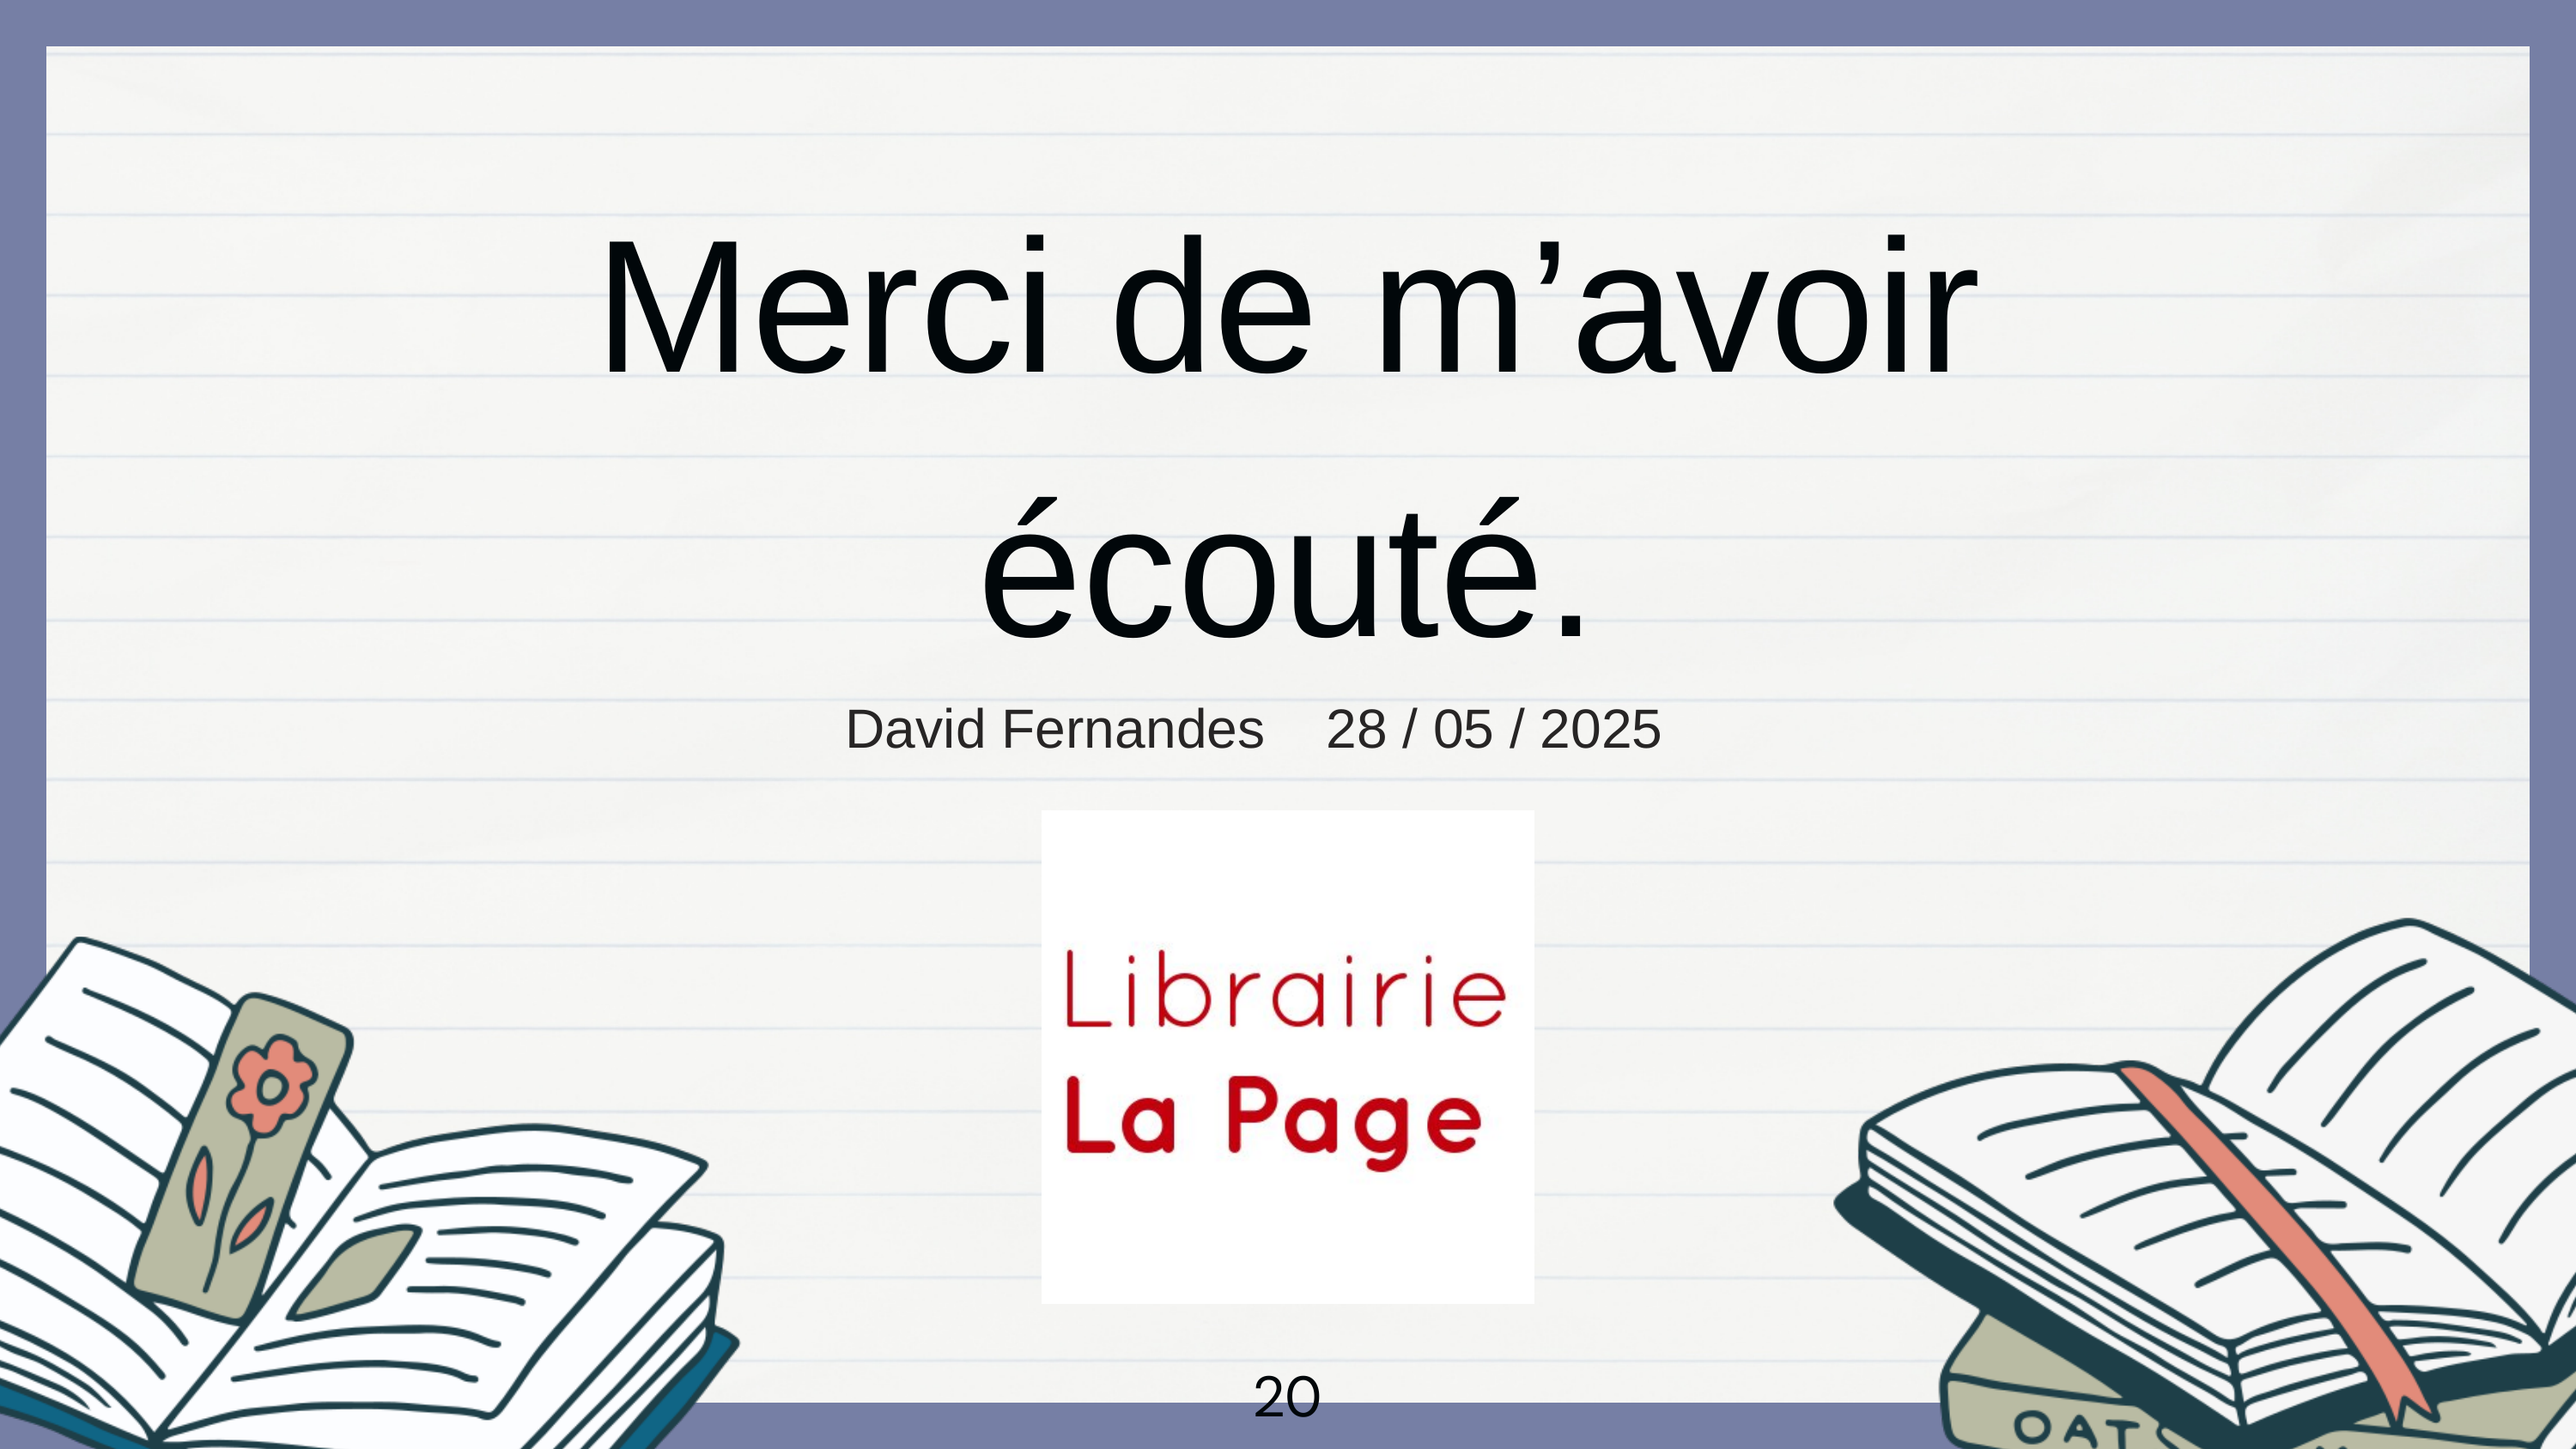

Merci de m’avoir écouté.
David Fernandes    28 / 05 / 2025

20